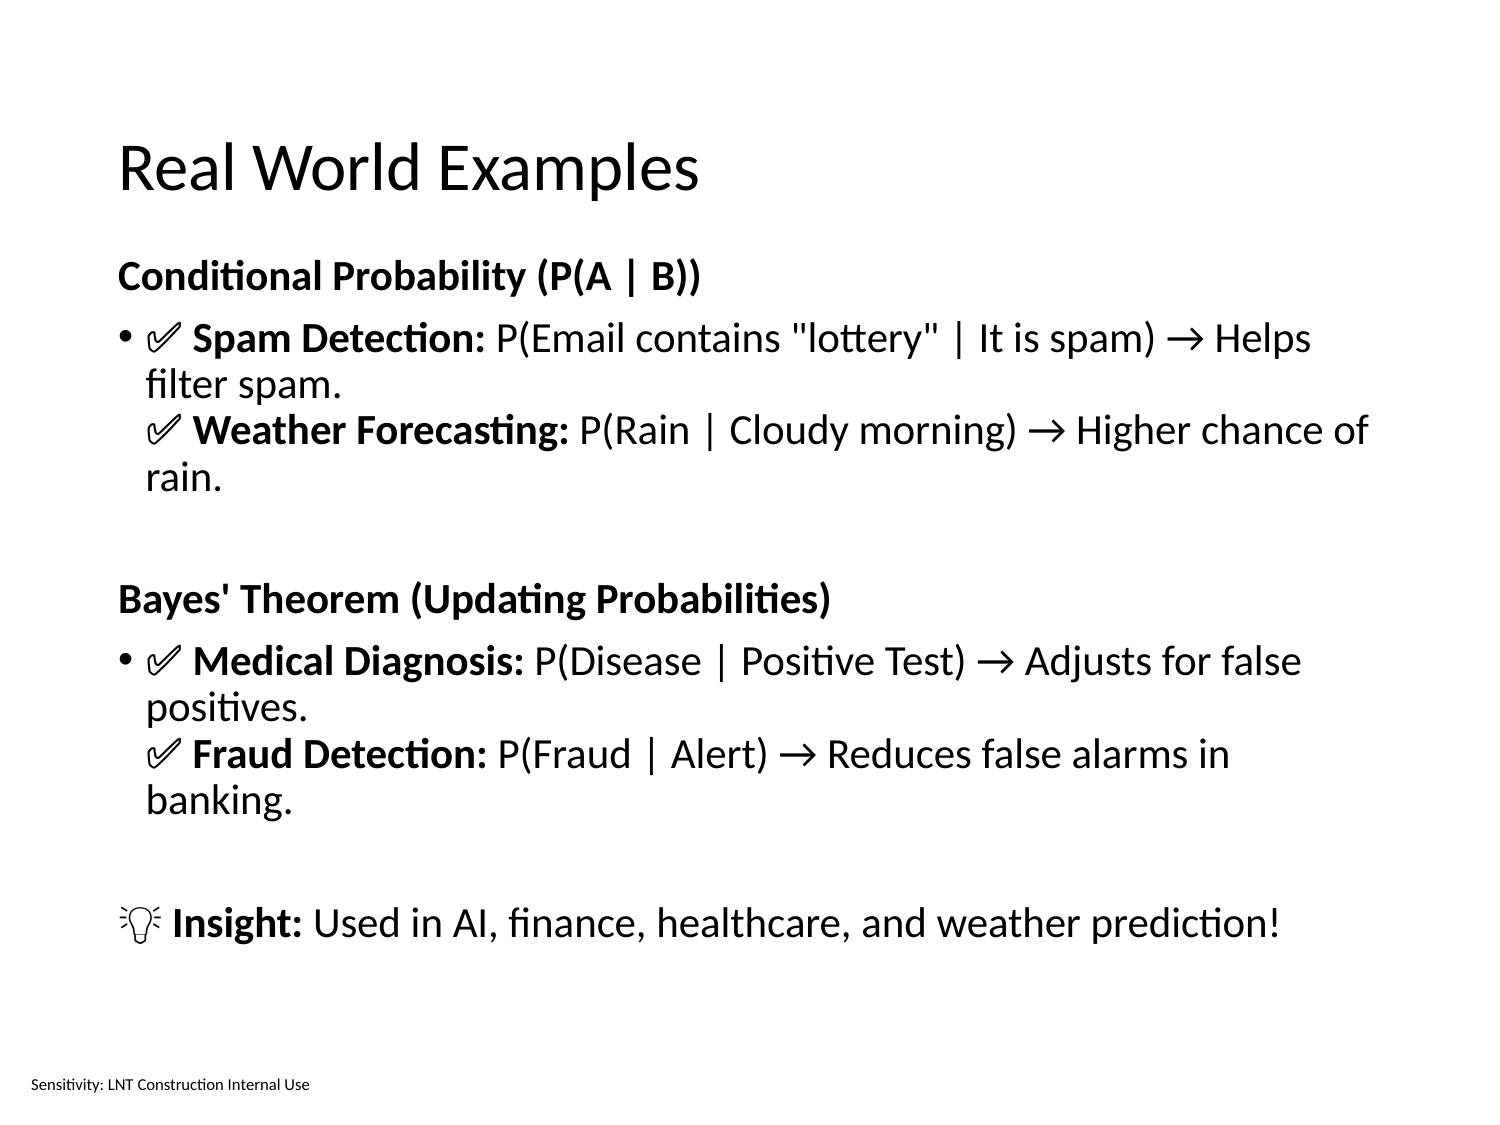

# Real World Examples
Conditional Probability (P(A | B))
✅ Spam Detection: P(Email contains "lottery" | It is spam) → Helps filter spam.
✅ Weather Forecasting: P(Rain | Cloudy morning) → Higher chance of rain.

Bayes' Theorem (Updating Probabilities)
✅ Medical Diagnosis: P(Disease | Positive Test) → Adjusts for false positives.
✅ Fraud Detection: P(Fraud | Alert) → Reduces false alarms in banking.

💡 Insight: Used in AI, finance, healthcare, and weather prediction!